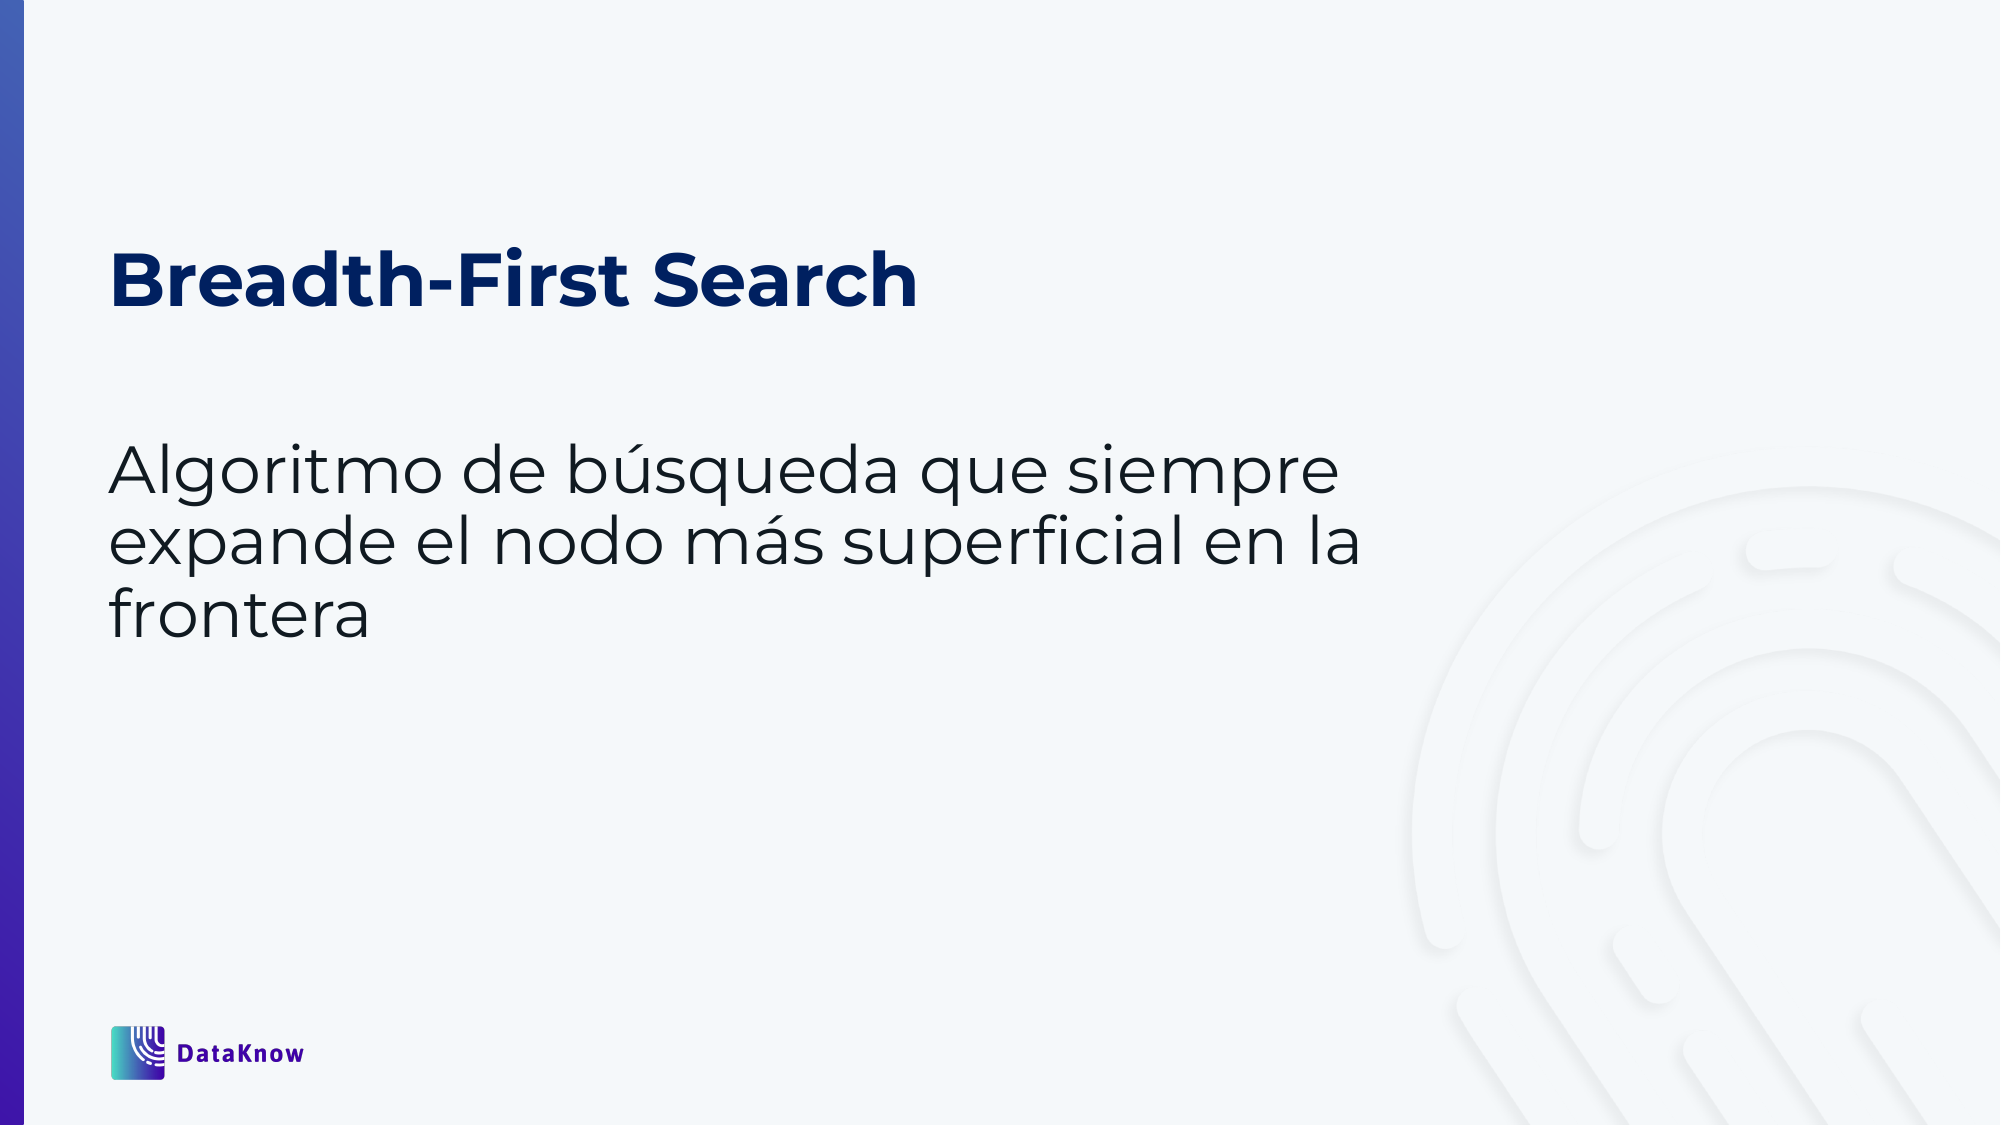

Breadth-First Search
Algoritmo de búsqueda que siempre expande el nodo más superficial en la frontera